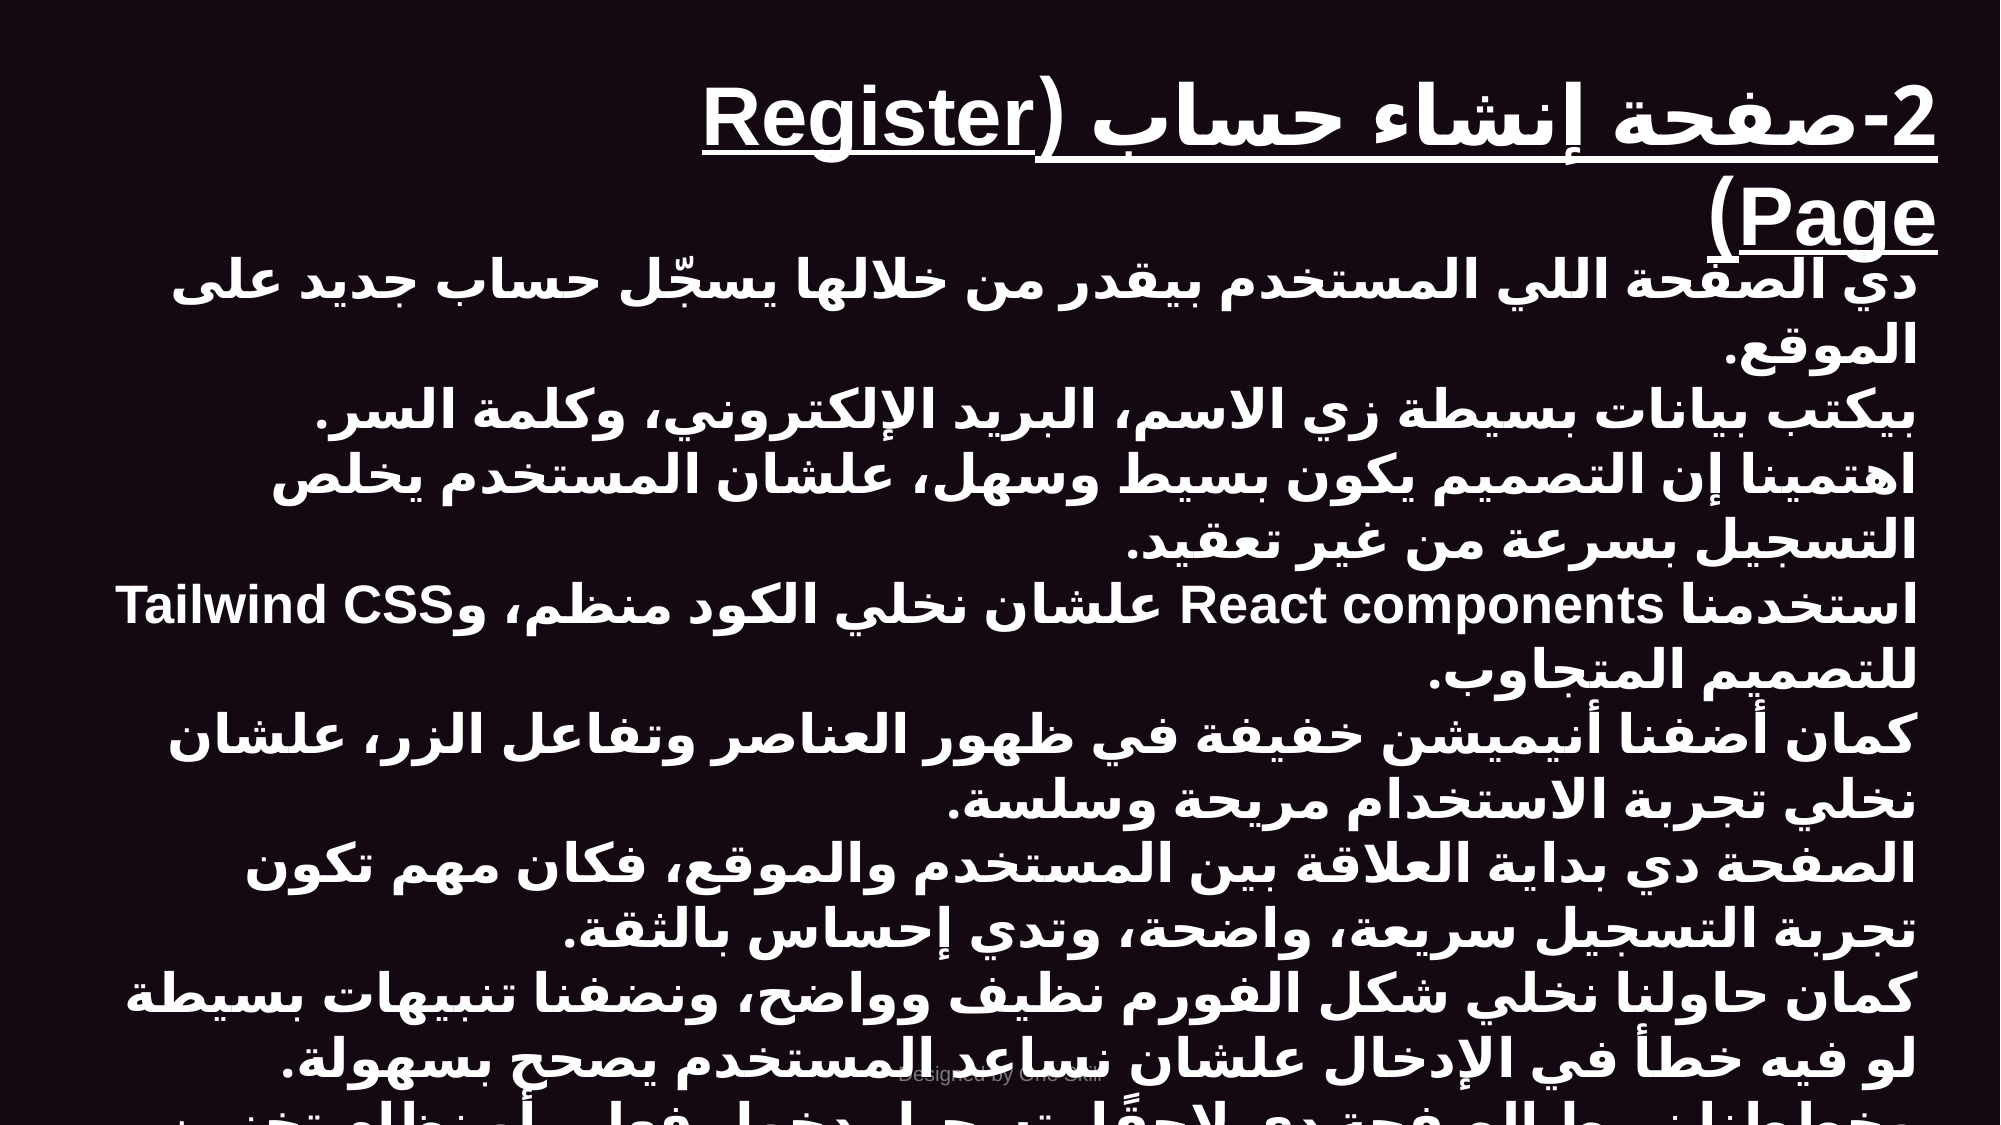

2-صفحة إنشاء حساب (Register Page)
دي الصفحة اللي المستخدم بيقدر من خلالها يسجّل حساب جديد على الموقع.
بيكتب بيانات بسيطة زي الاسم، البريد الإلكتروني، وكلمة السر.
اهتمينا إن التصميم يكون بسيط وسهل، علشان المستخدم يخلص التسجيل بسرعة من غير تعقيد.
استخدمنا React components علشان نخلي الكود منظم، وTailwind CSS للتصميم المتجاوب.
كمان أضفنا أنيميشن خفيفة في ظهور العناصر وتفاعل الزر، علشان نخلي تجربة الاستخدام مريحة وسلسة.
الصفحة دي بداية العلاقة بين المستخدم والموقع، فكان مهم تكون تجربة التسجيل سريعة، واضحة، وتدي إحساس بالثقة.
كمان حاولنا نخلي شكل الفورم نظيف وواضح، ونضفنا تنبيهات بسيطة لو فيه خطأ في الإدخال علشان نساعد المستخدم يصحح بسهولة.
وخططنا نربط الصفحة دي لاحقًا بتسجيل دخول فعلي أو نظام تخزين بيانات، لو المشروع تم تطويره أكتر في المستقب
Designed by One Skill